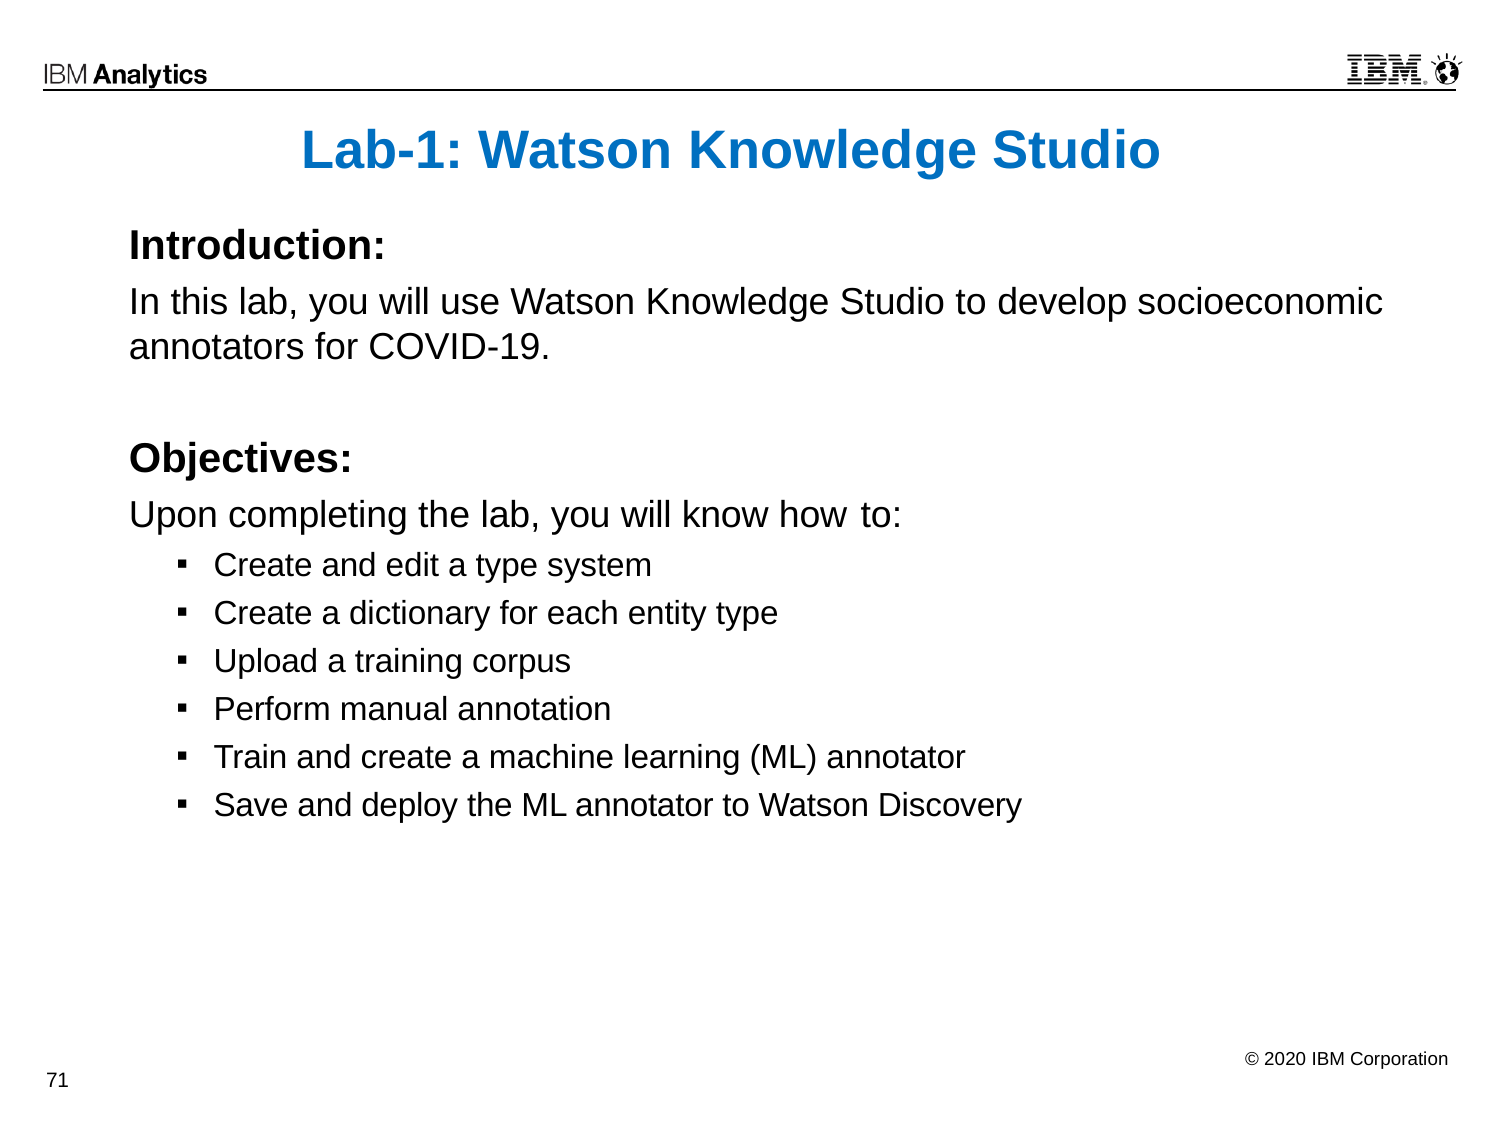

# Lab-1: Watson Knowledge Studio
Introduction:
In this lab, you will use Watson Knowledge Studio to develop socioeconomic annotators for COVID-19.

Objectives:
Upon completing the lab, you will know how to:
Create and edit a type system
Create a dictionary for each entity type
Upload a training corpus
Perform manual annotation
Train and create a machine learning (ML) annotator
Save and deploy the ML annotator to Watson Discovery
© 2020 IBM Corporation
71